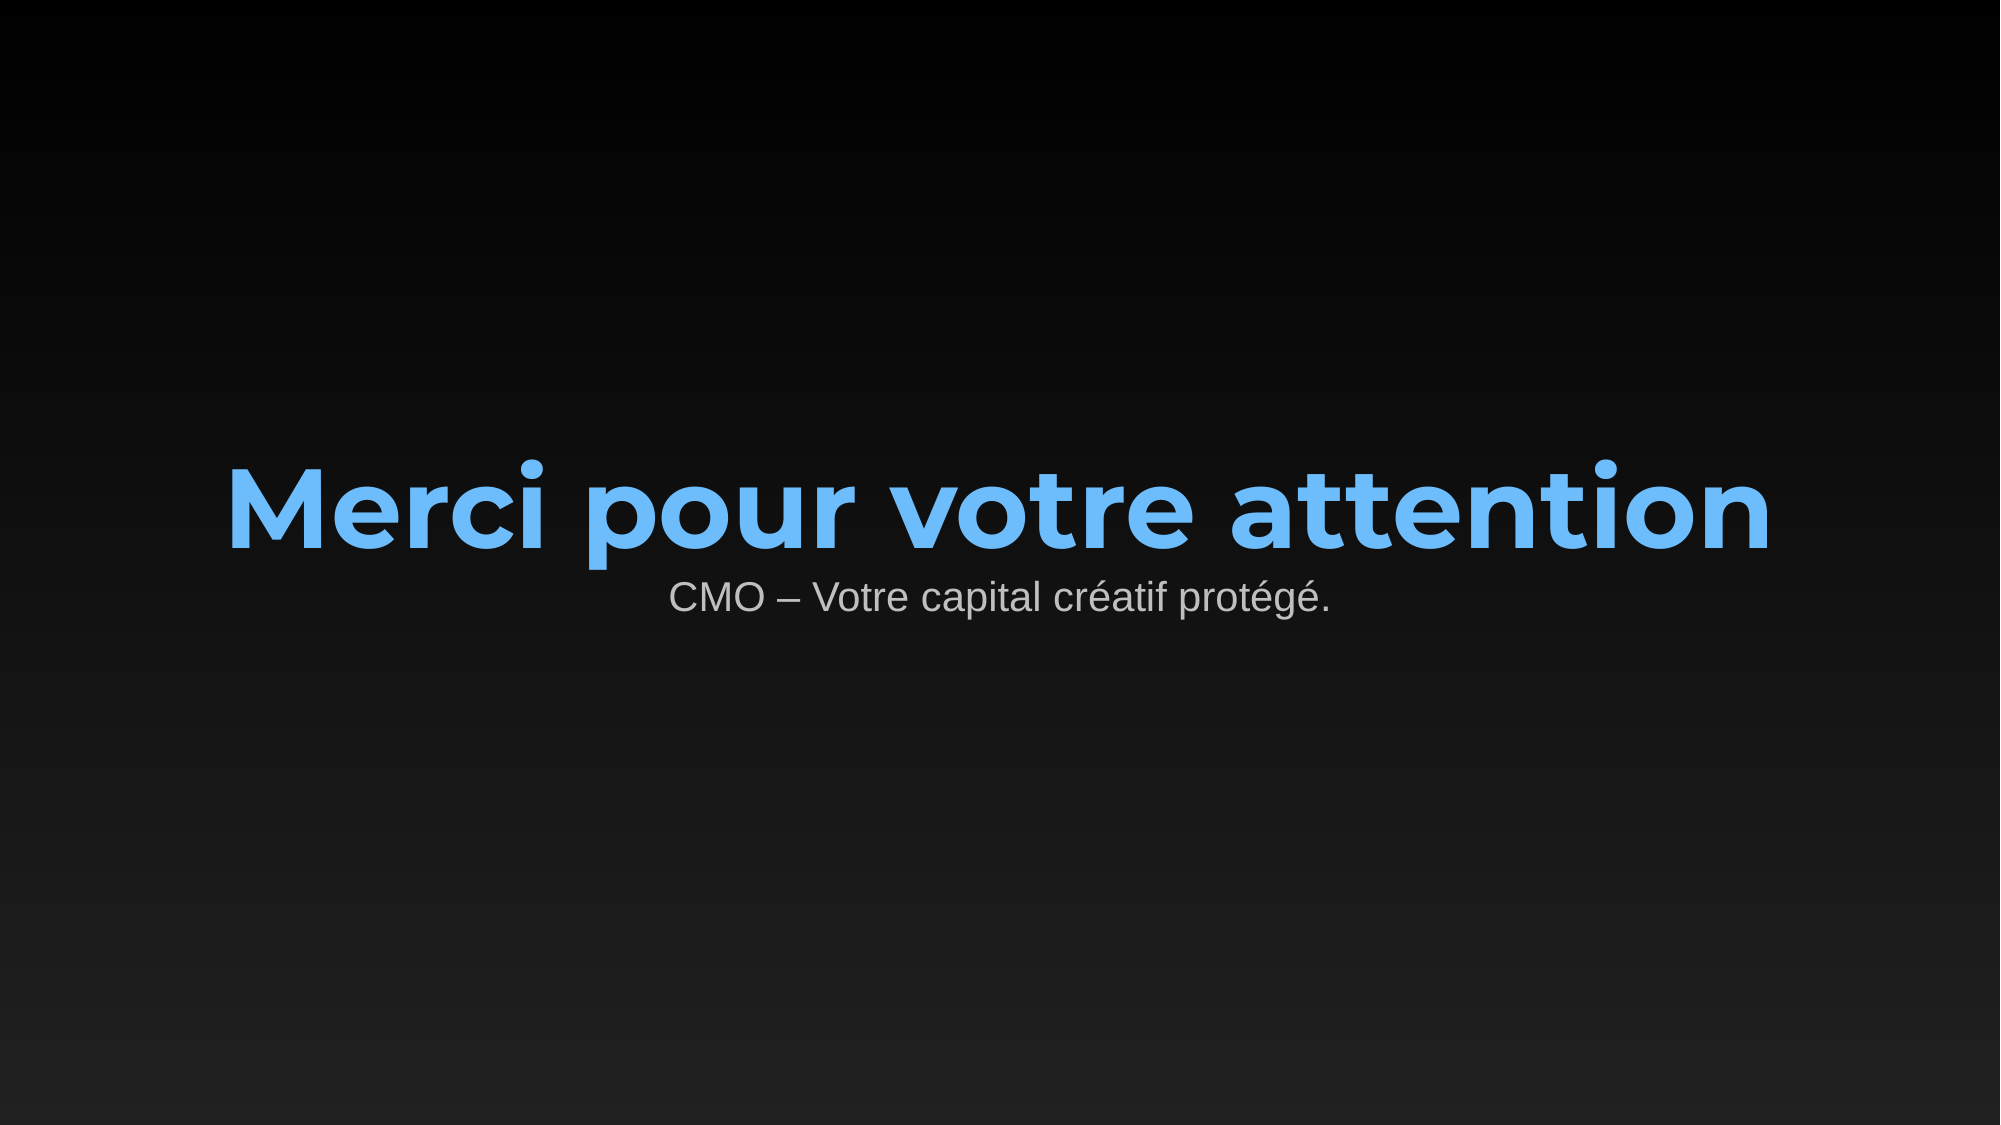

Merci pour votre attention
CMO – Votre capital créatif protégé.